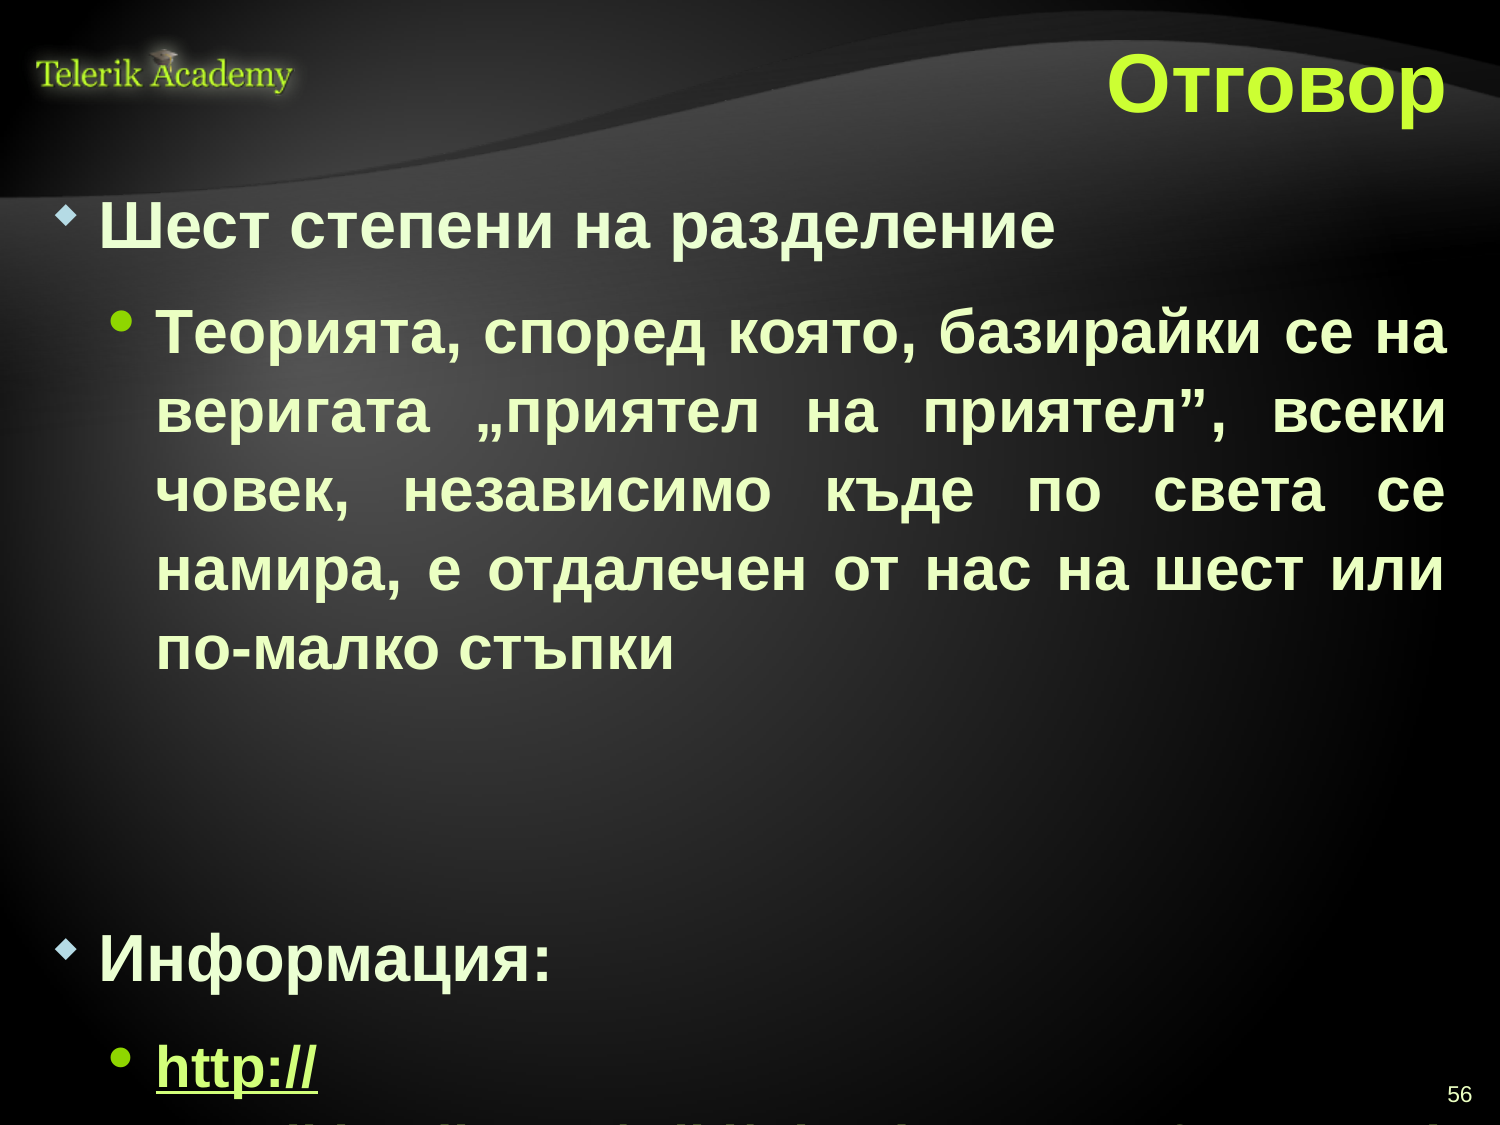

# Отговор
Шест степени на разделение
Теорията, според която, базирайки се на веригата „приятел на приятел”, всеки човек, независимо къде по света се намира, е отдалечен от нас на шест или по-малко стъпки

Информация:
http://en.wikipedia.org/wiki/Six_degrees_of_separation
56